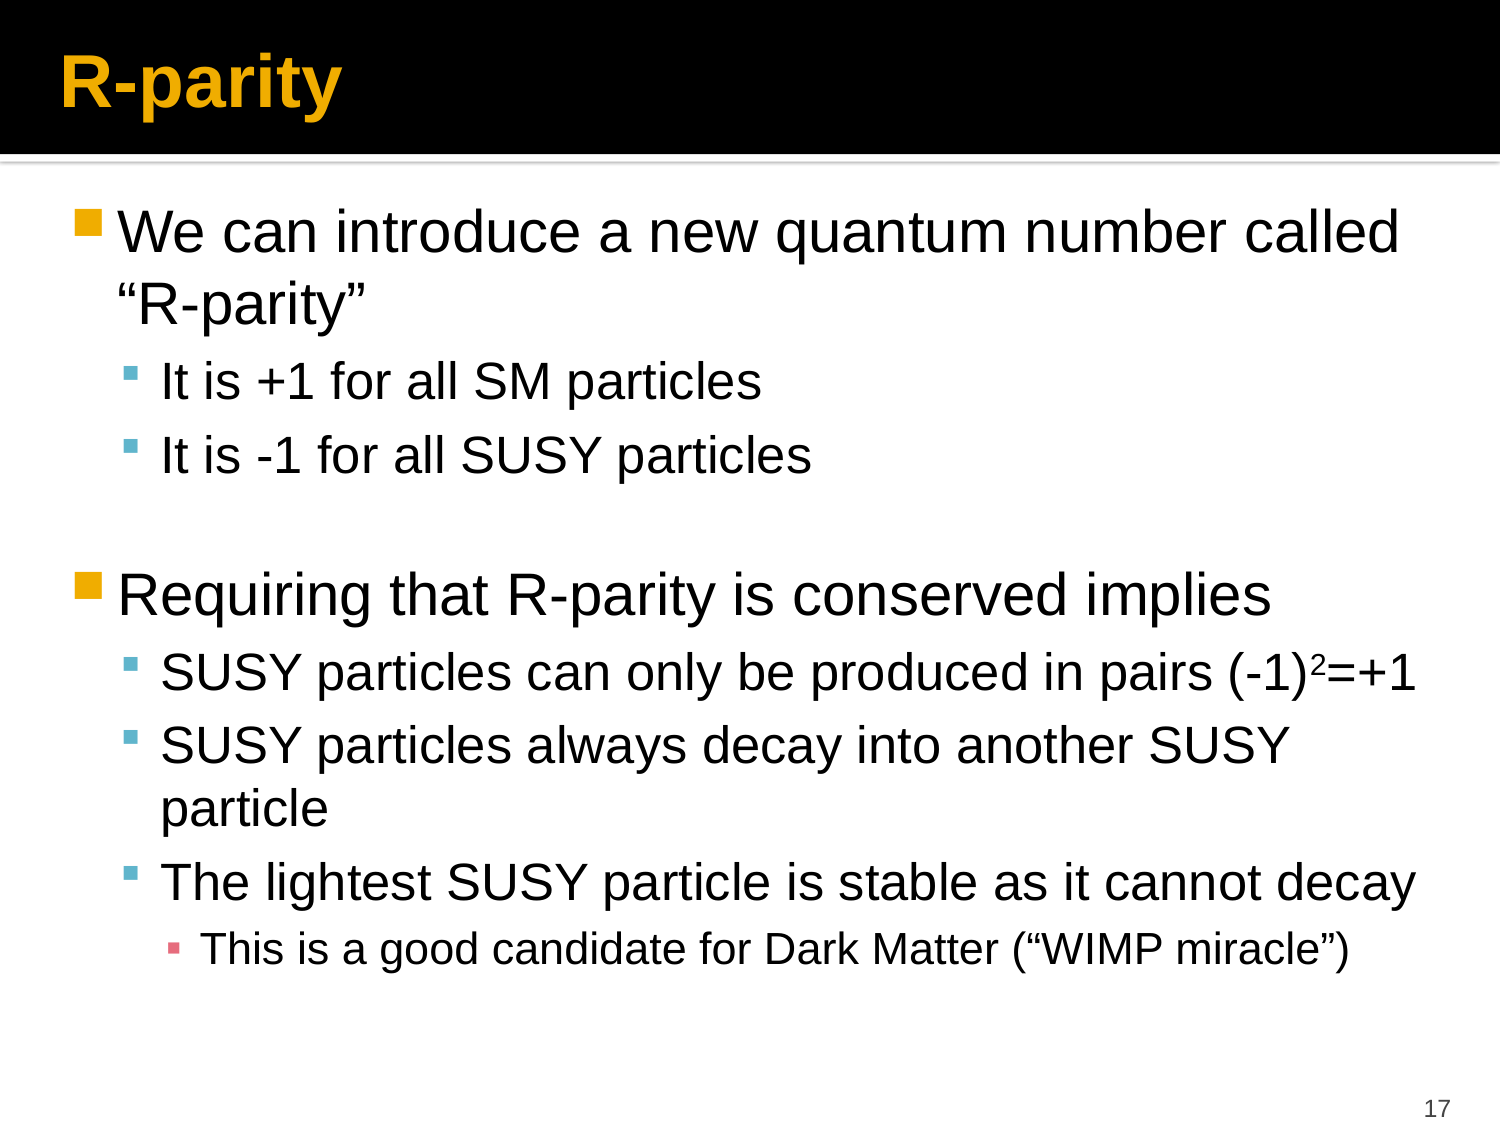

# R-parity
We can introduce a new quantum number called “R-parity”
It is +1 for all SM particles
It is -1 for all SUSY particles

Requiring that R-parity is conserved implies
SUSY particles can only be produced in pairs (-1)2=+1
SUSY particles always decay into another SUSY particle
The lightest SUSY particle is stable as it cannot decay
This is a good candidate for Dark Matter (“WIMP miracle”)
17